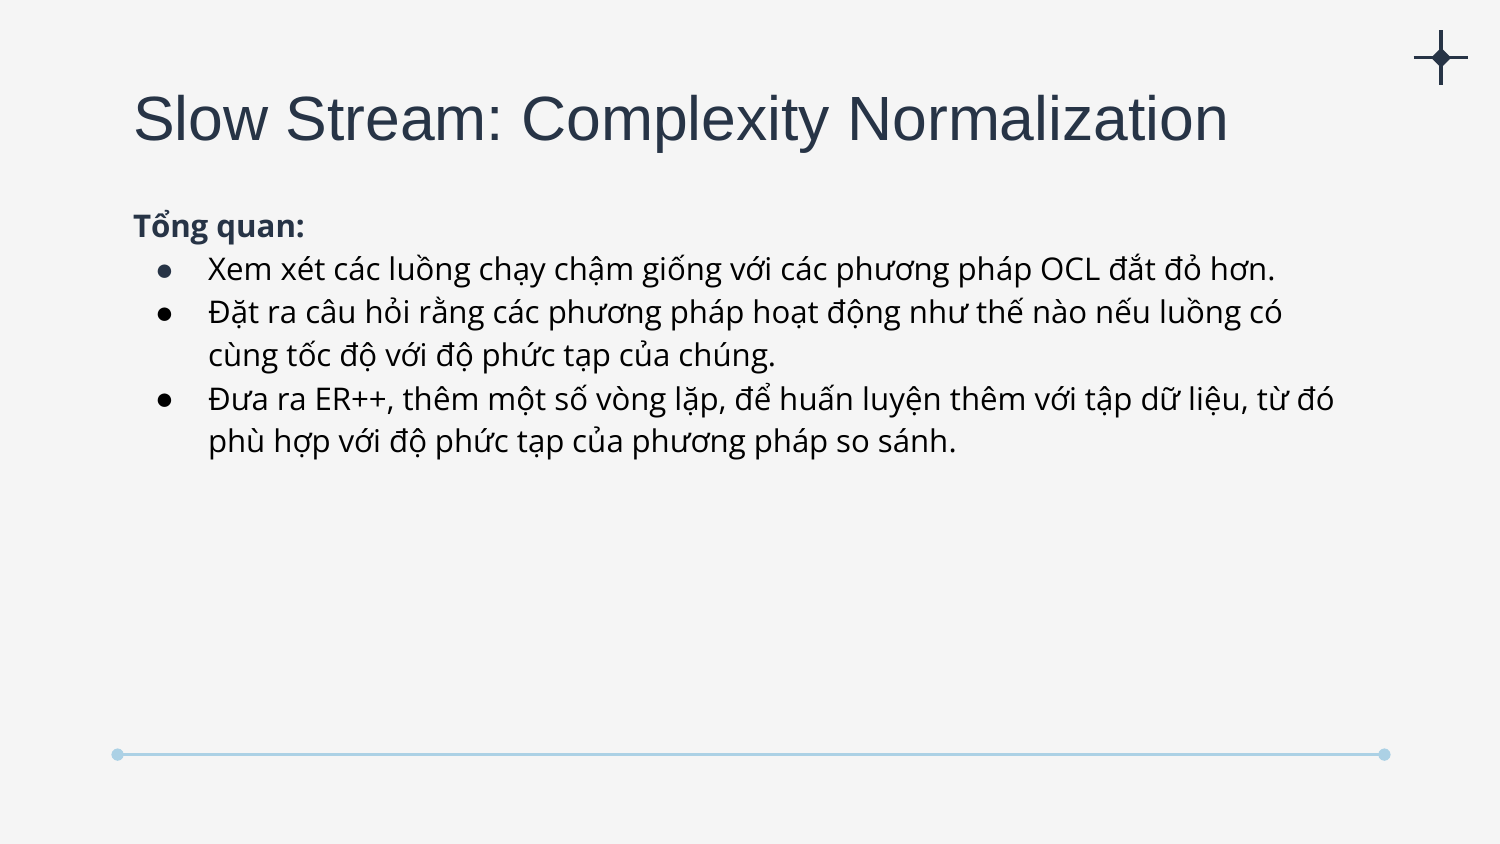

# Slow Stream: Complexity Normalization
Tổng quan:
Xem xét các luồng chạy chậm giống với các phương pháp OCL đắt đỏ hơn.
Đặt ra câu hỏi rằng các phương pháp hoạt động như thế nào nếu luồng có cùng tốc độ với độ phức tạp của chúng.
Đưa ra ER++, thêm một số vòng lặp, để huấn luyện thêm với tập dữ liệu, từ đó phù hợp với độ phức tạp của phương pháp so sánh.